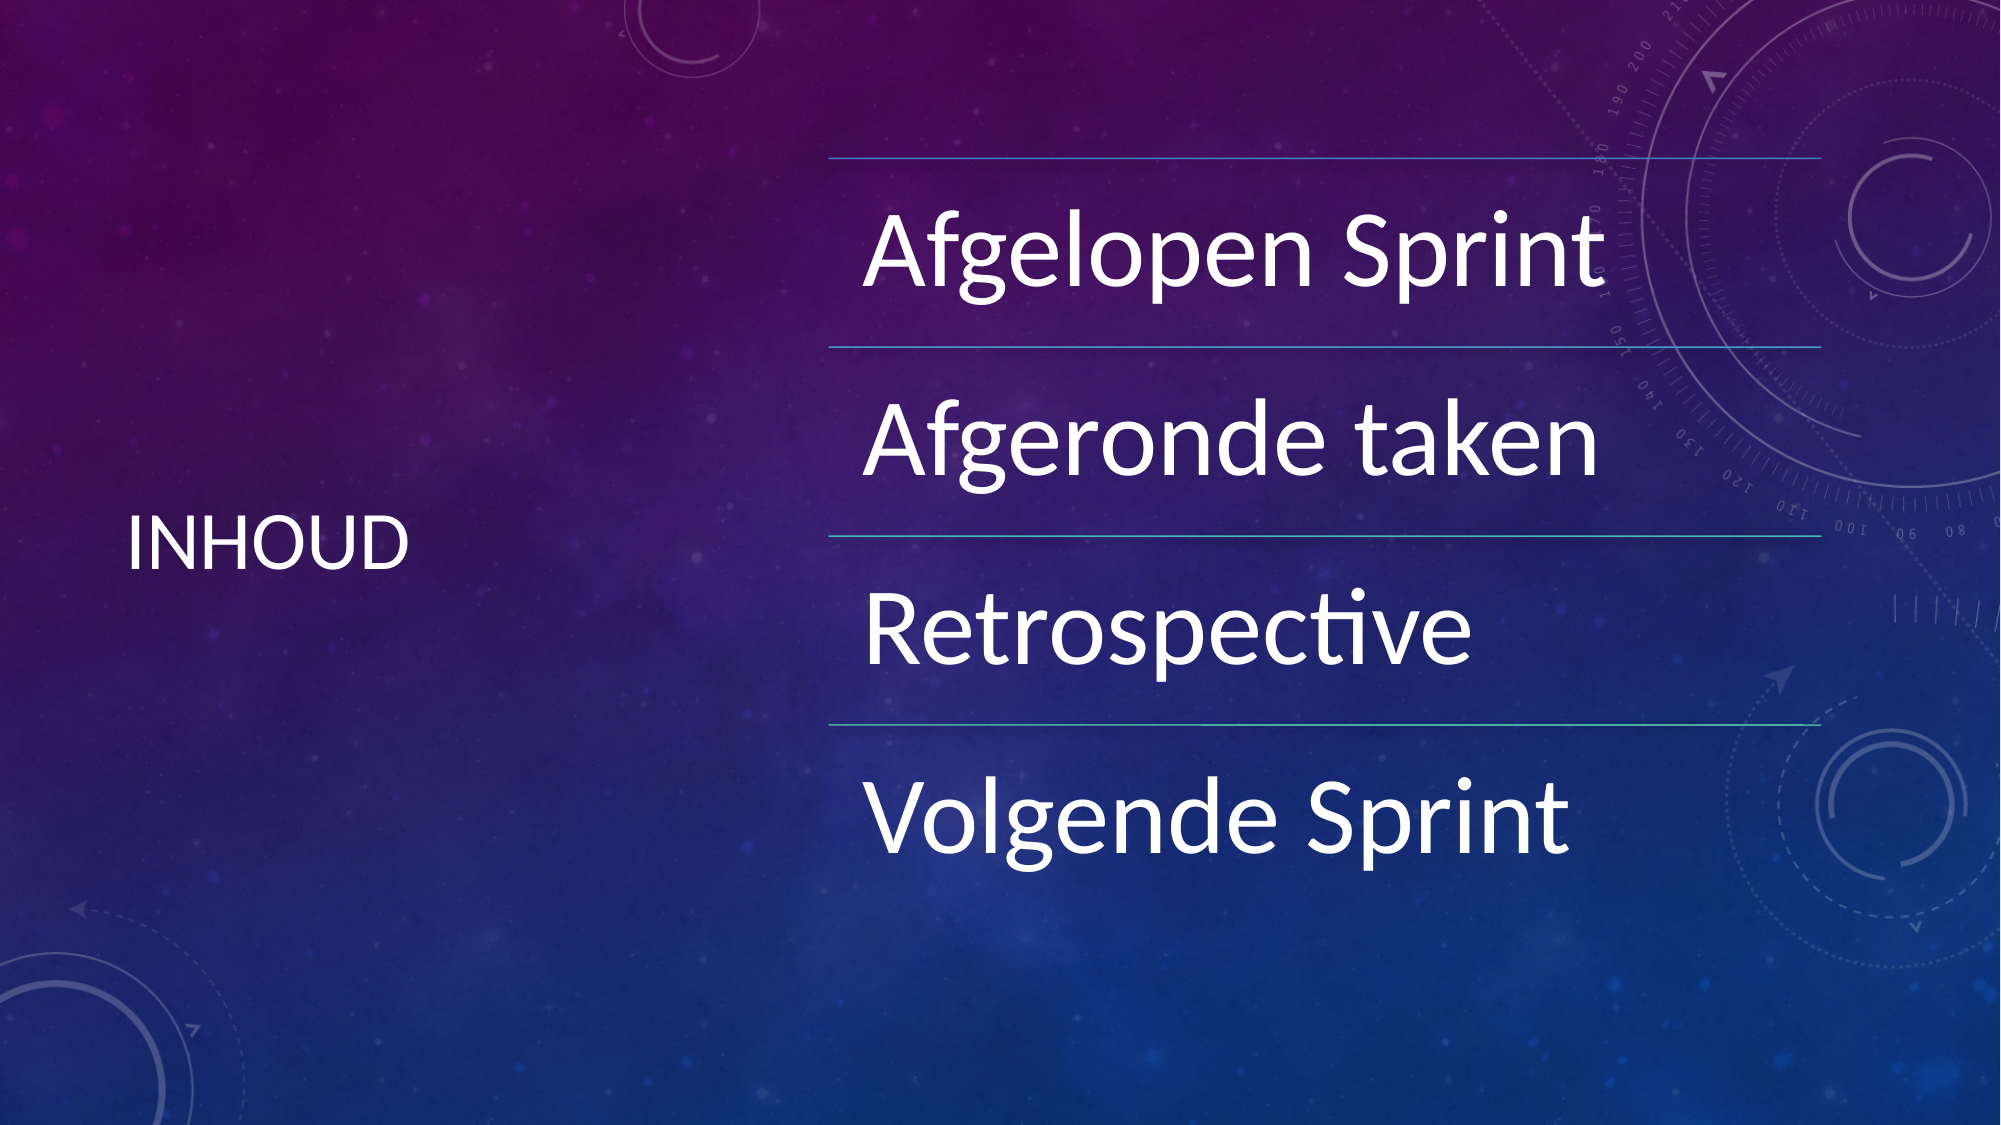

Afgelopen Sprint
Afgeronde taken
Retrospective
Volgende Sprint
# Inhoud